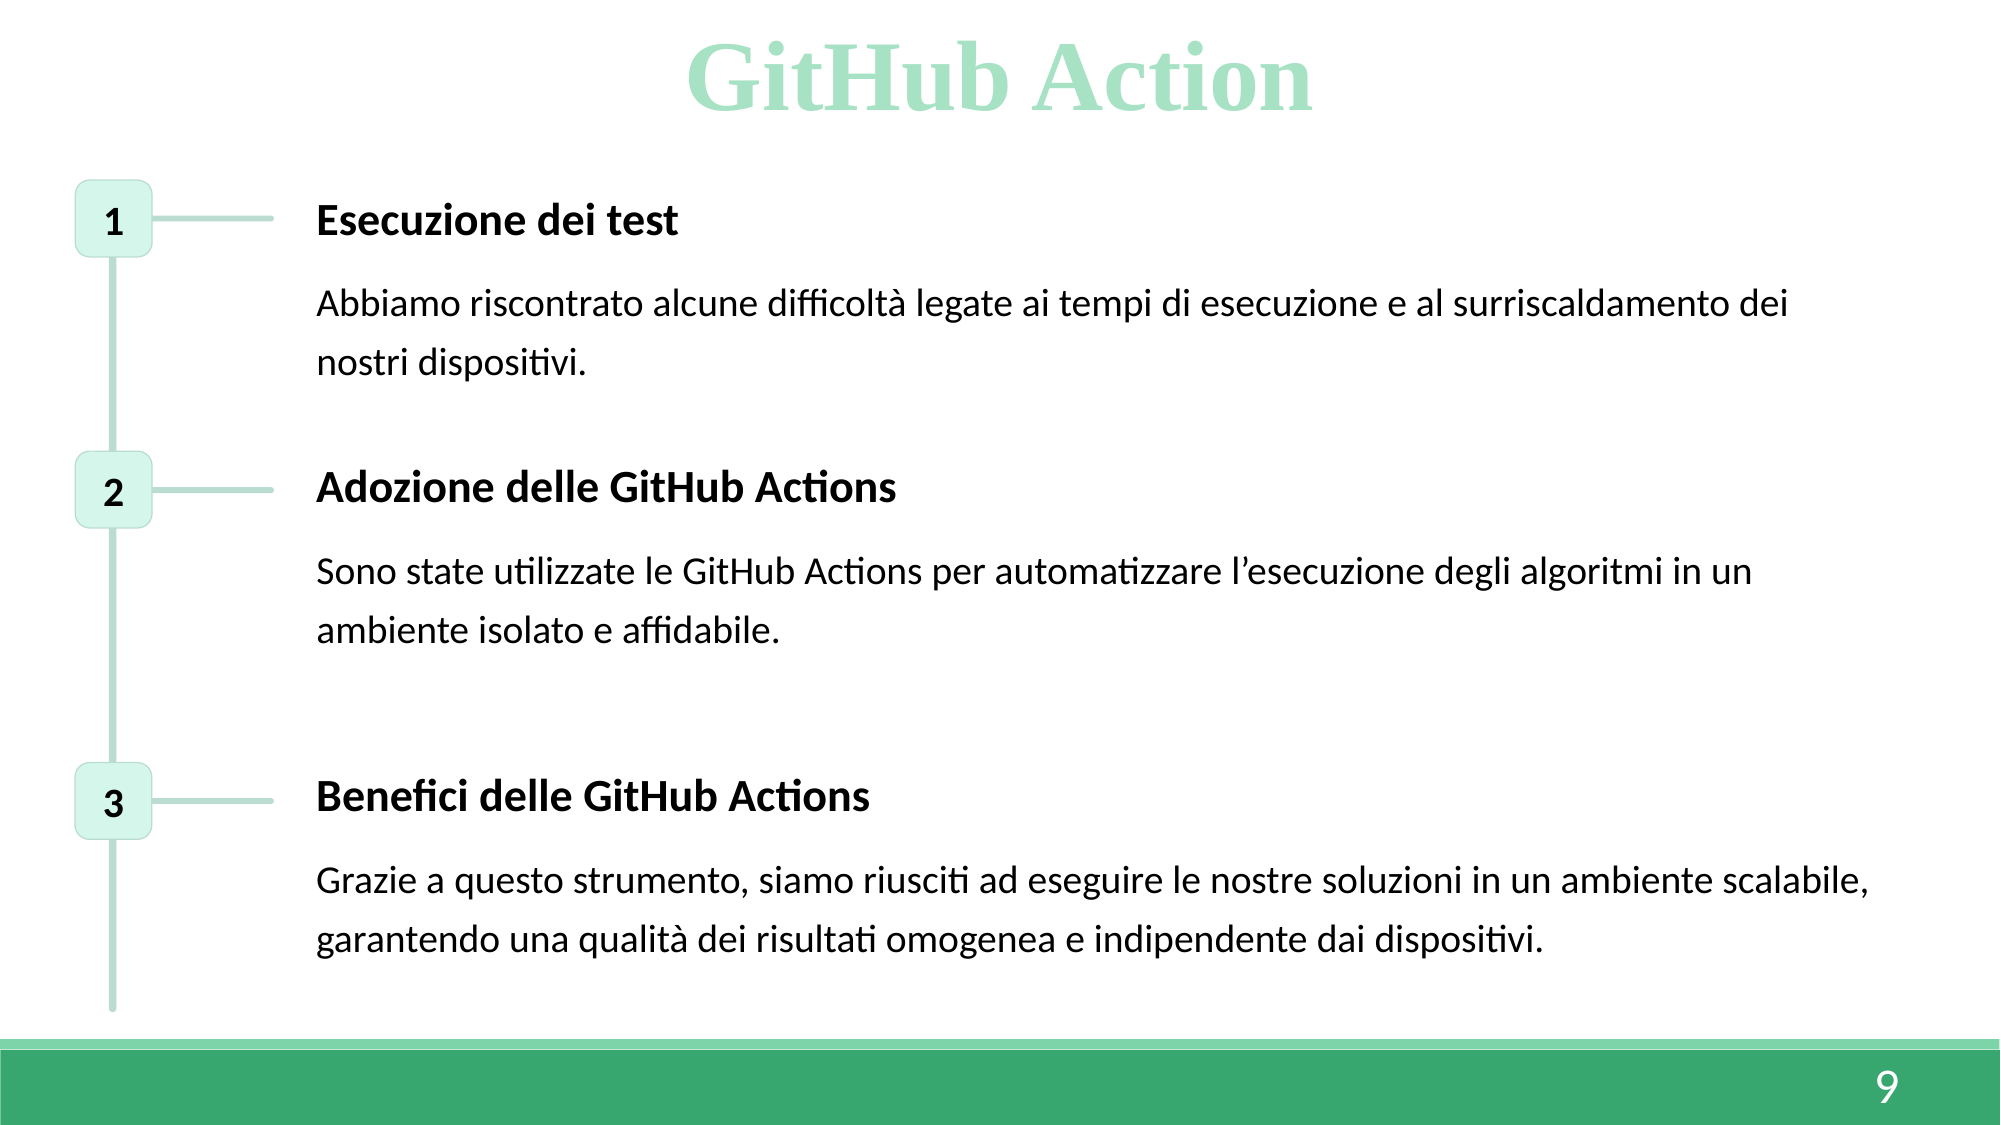

GitHub Action
Esecuzione dei test
1

Abbiamo riscontrato alcune difficoltà legate ai tempi di esecuzione e al surriscaldamento dei nostri dispositivi.
Adozione delle GitHub Actions
2

Sono state utilizzate le GitHub Actions per automatizzare l’esecuzione degli algoritmi in un ambiente isolato e affidabile.
Benefici delle GitHub Actions
3

Grazie a questo strumento, siamo riusciti ad eseguire le nostre soluzioni in un ambiente scalabile, garantendo una qualità dei risultati omogenea e indipendente dai dispositivi.
9